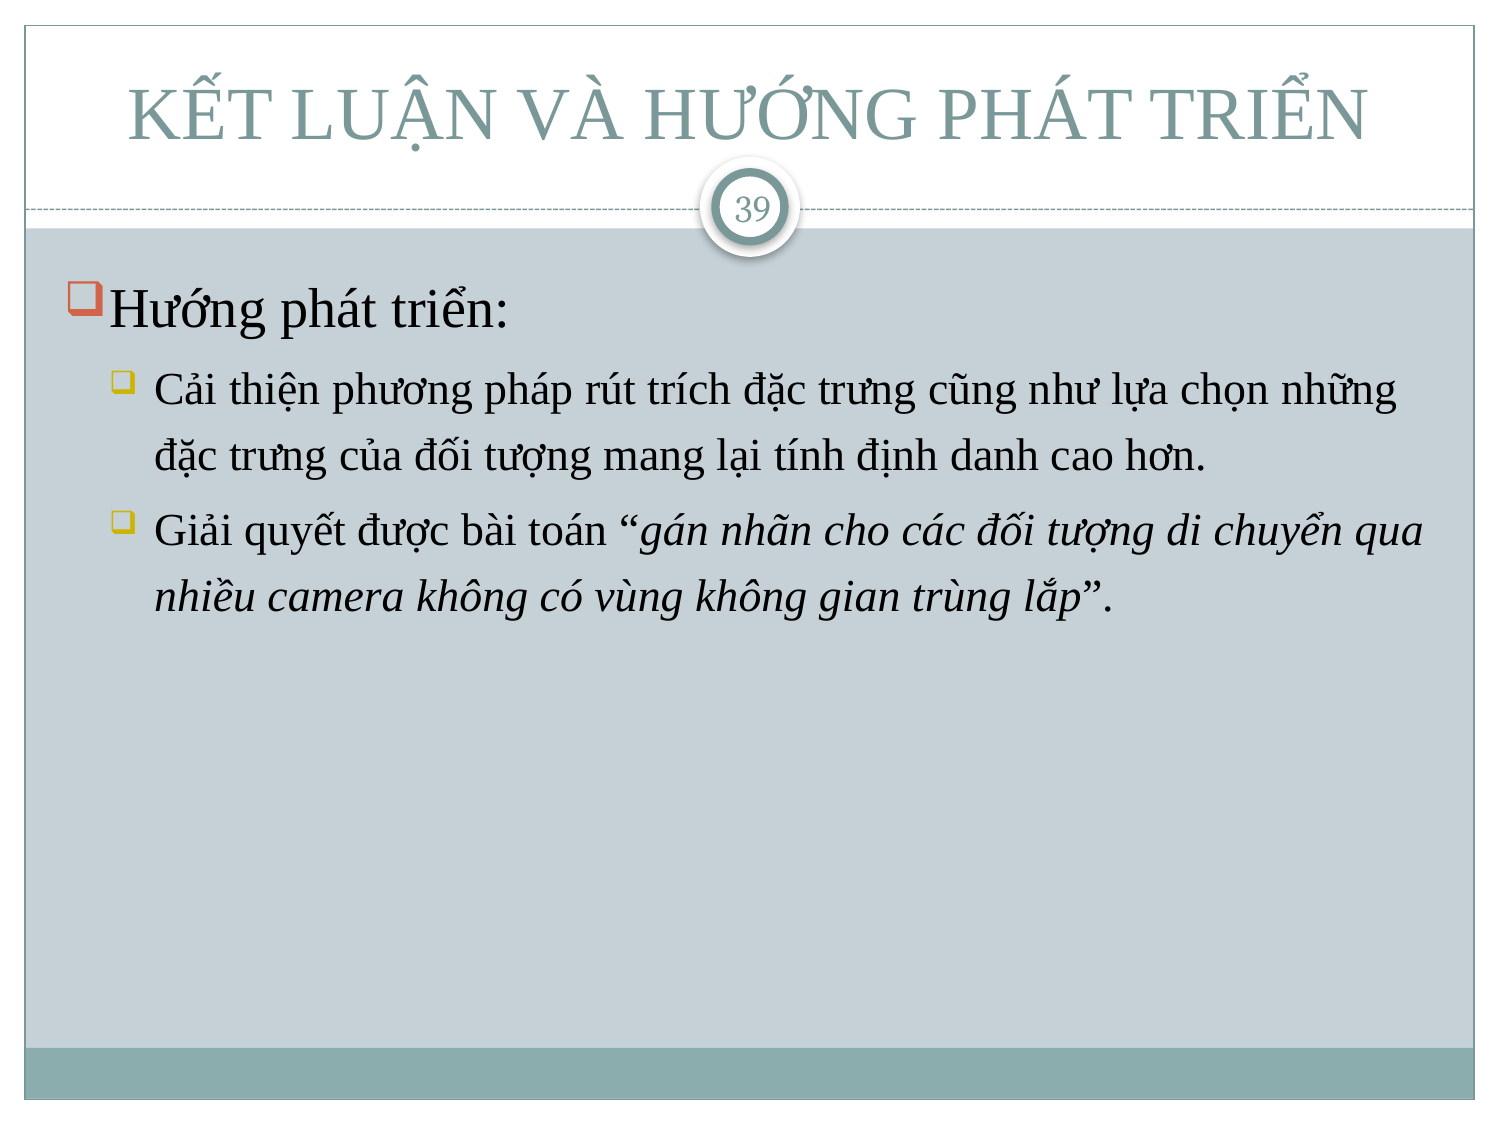

# KẾT LUẬN VÀ HƯỚNG PHÁT TRIỂN
39
Hướng phát triển:
Cải thiện phương pháp rút trích đặc trưng cũng như lựa chọn những đặc trưng của đối tượng mang lại tính định danh cao hơn.
Giải quyết được bài toán “gán nhãn cho các đối tượng di chuyển qua nhiều camera không có vùng không gian trùng lắp”.